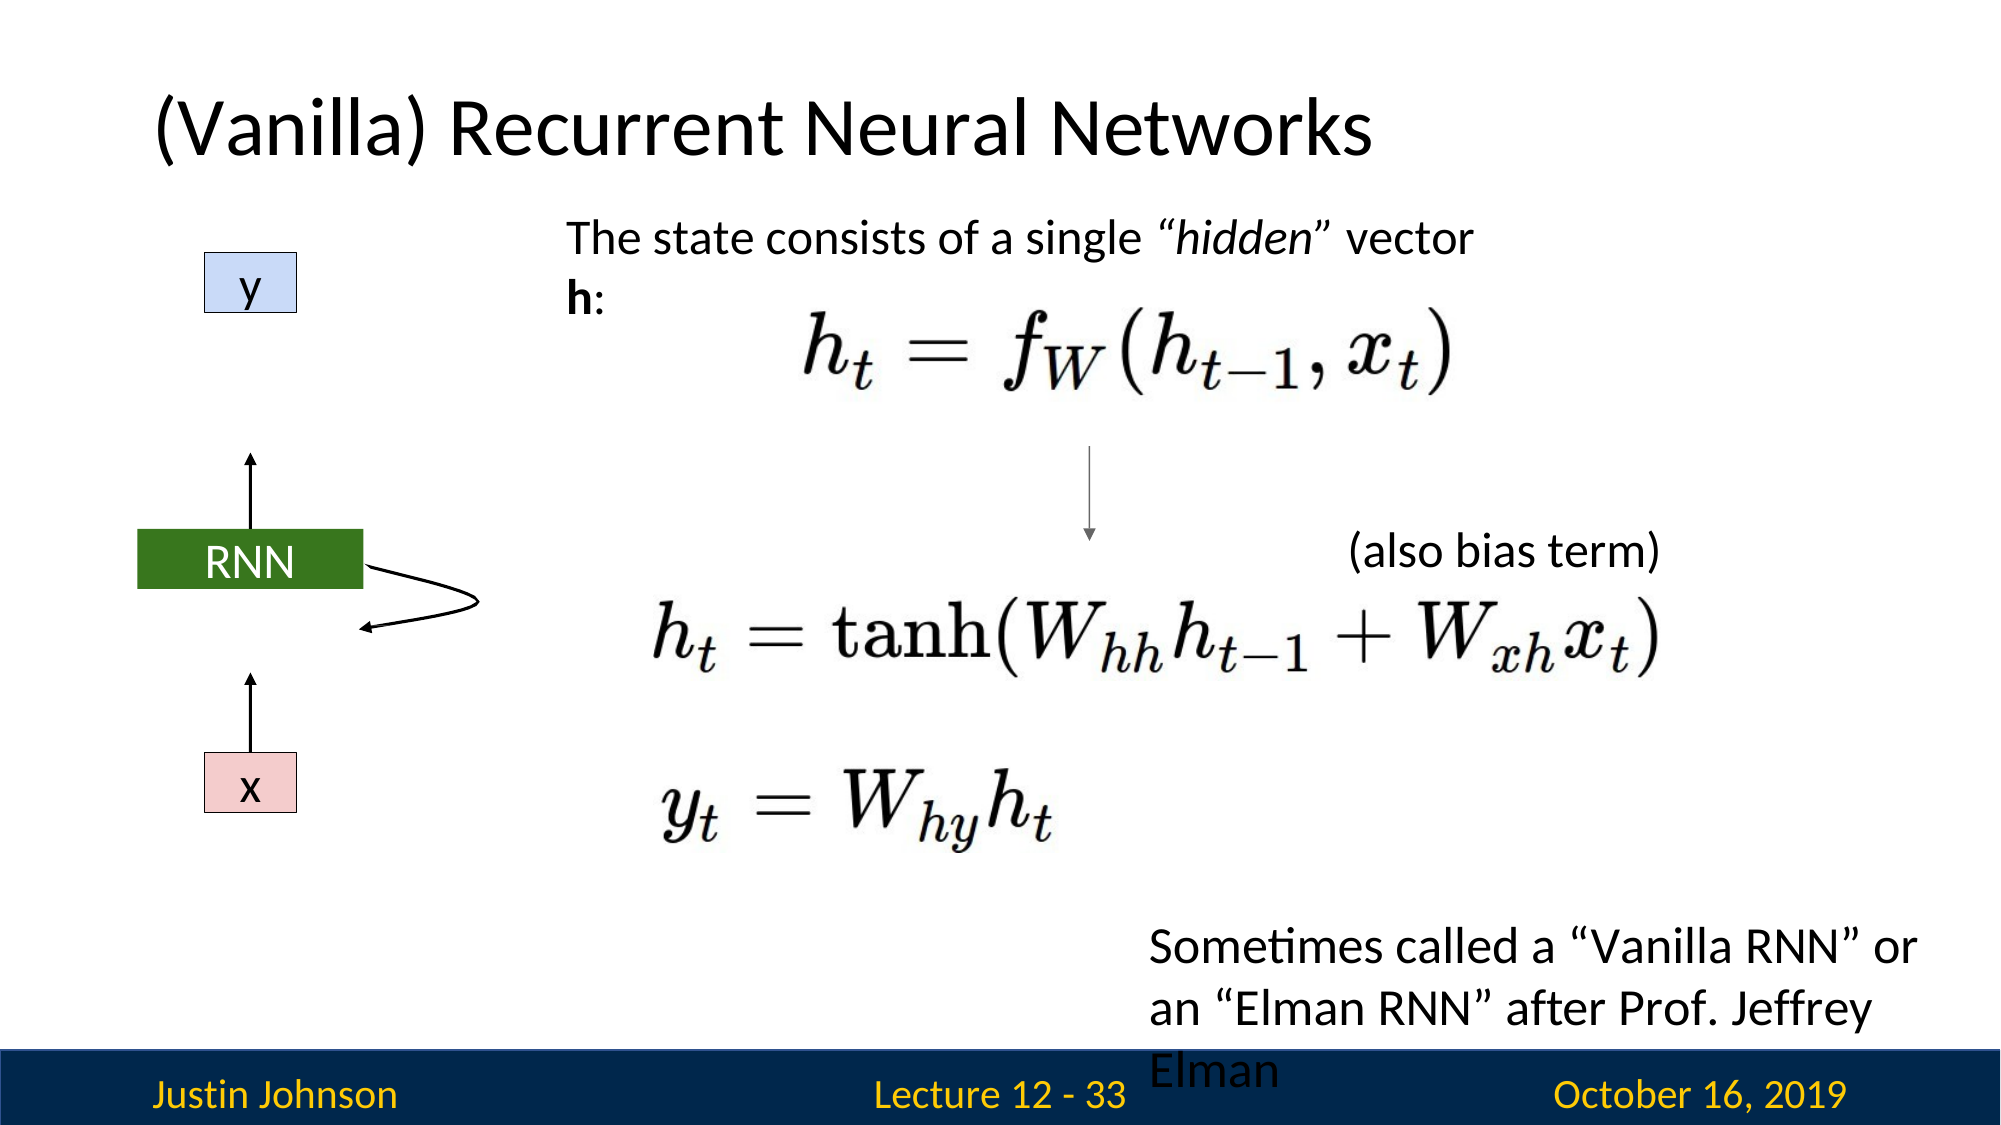

# (Vanilla) Recurrent Neural Networks
The state consists of a single “hidden” vector h:
y

(also bias term)
RNN

x

Sometimes called a “Vanilla RNN” or an “Elman RNN” after Prof. Jeffrey Elman
Justin Johnson
October 16, 2019
Lecture 12 - 33